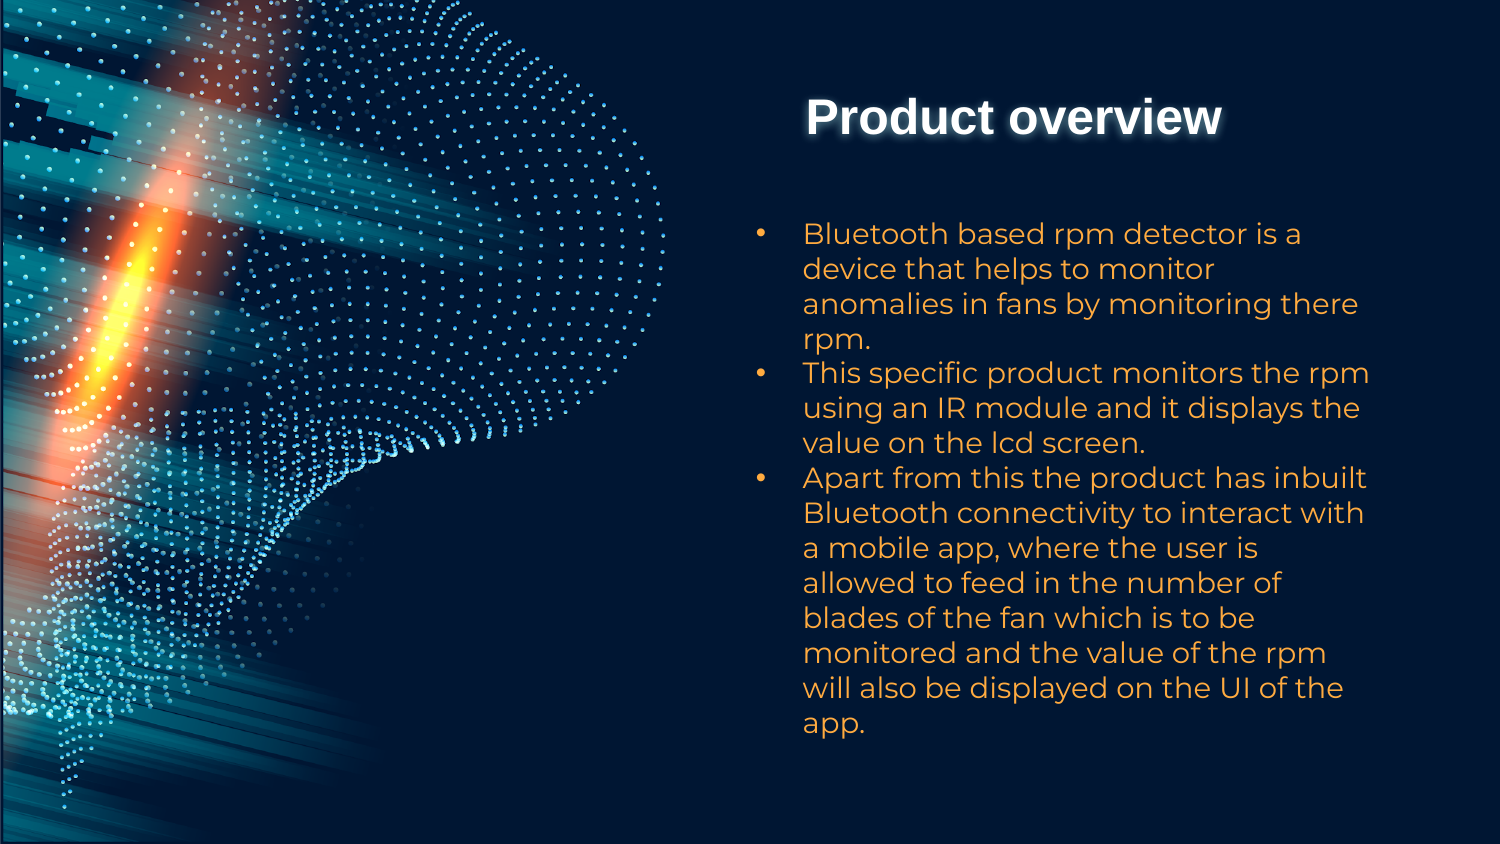

# Product overview
Bluetooth based rpm detector is a device that helps to monitor anomalies in fans by monitoring there rpm.
This specific product monitors the rpm using an IR module and it displays the value on the lcd screen.
Apart from this the product has inbuilt Bluetooth connectivity to interact with a mobile app, where the user is allowed to feed in the number of blades of the fan which is to be monitored and the value of the rpm will also be displayed on the UI of the app.